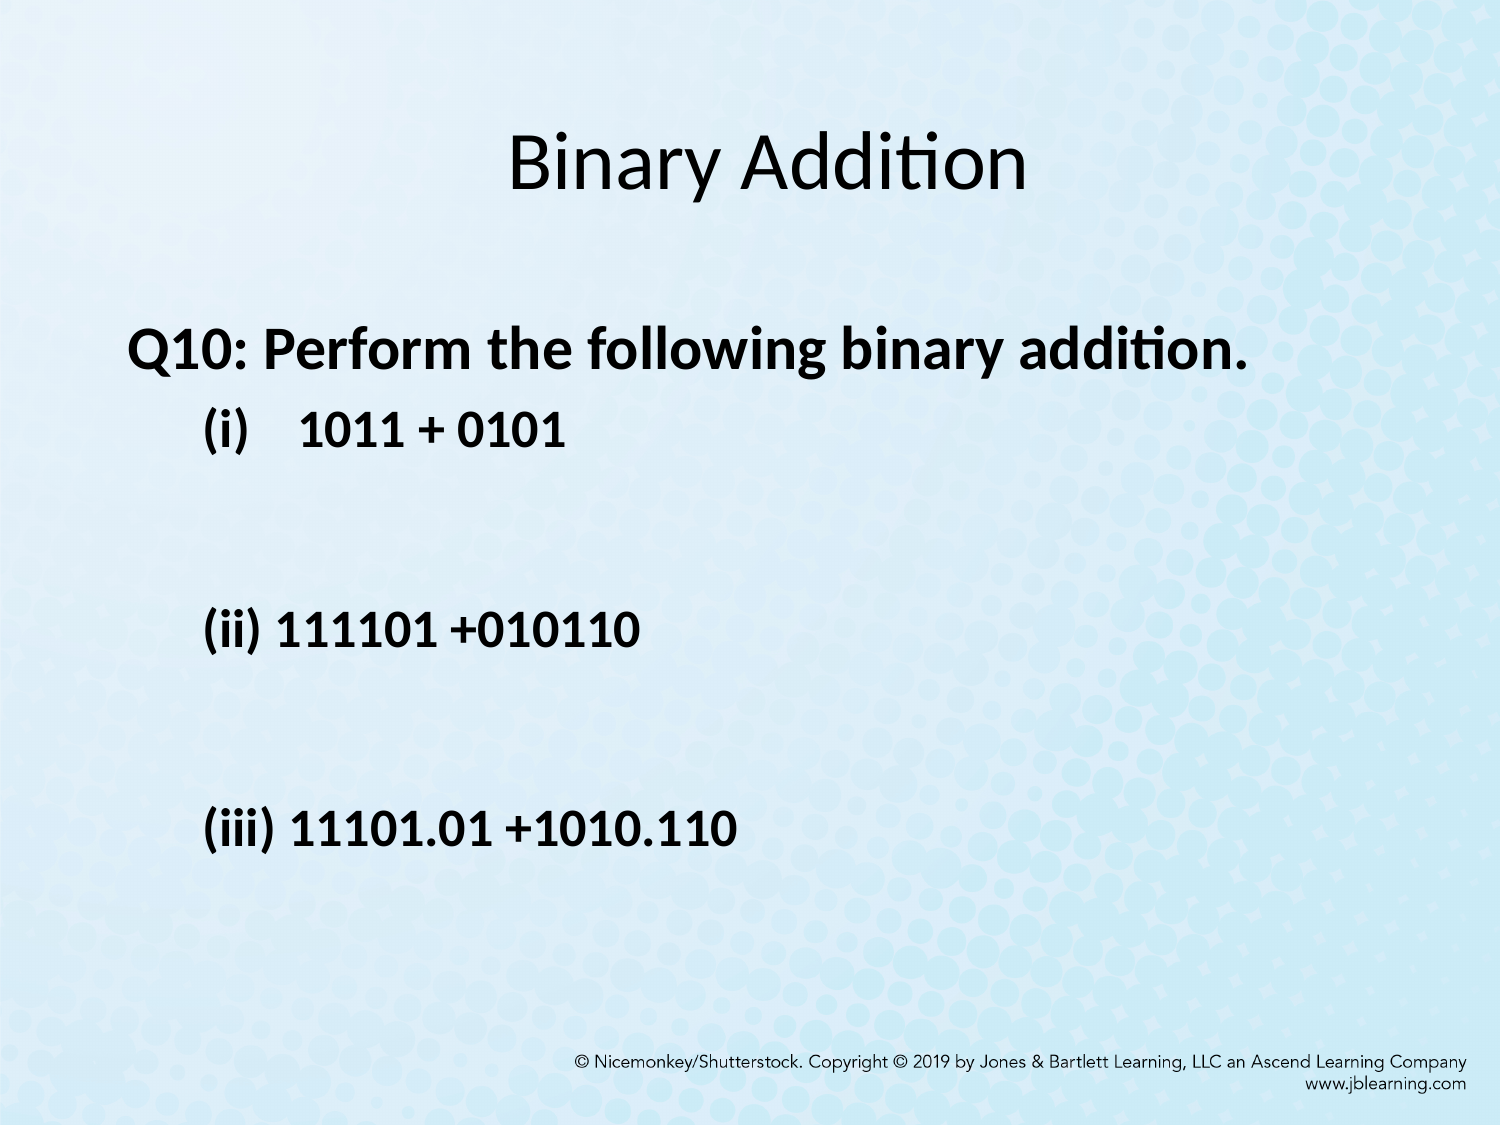

# Binary Addition
Q10: Perform the following binary addition.
1011 + 0101

(ii) 111101 +010110

(iii) 11101.01 +1010.110